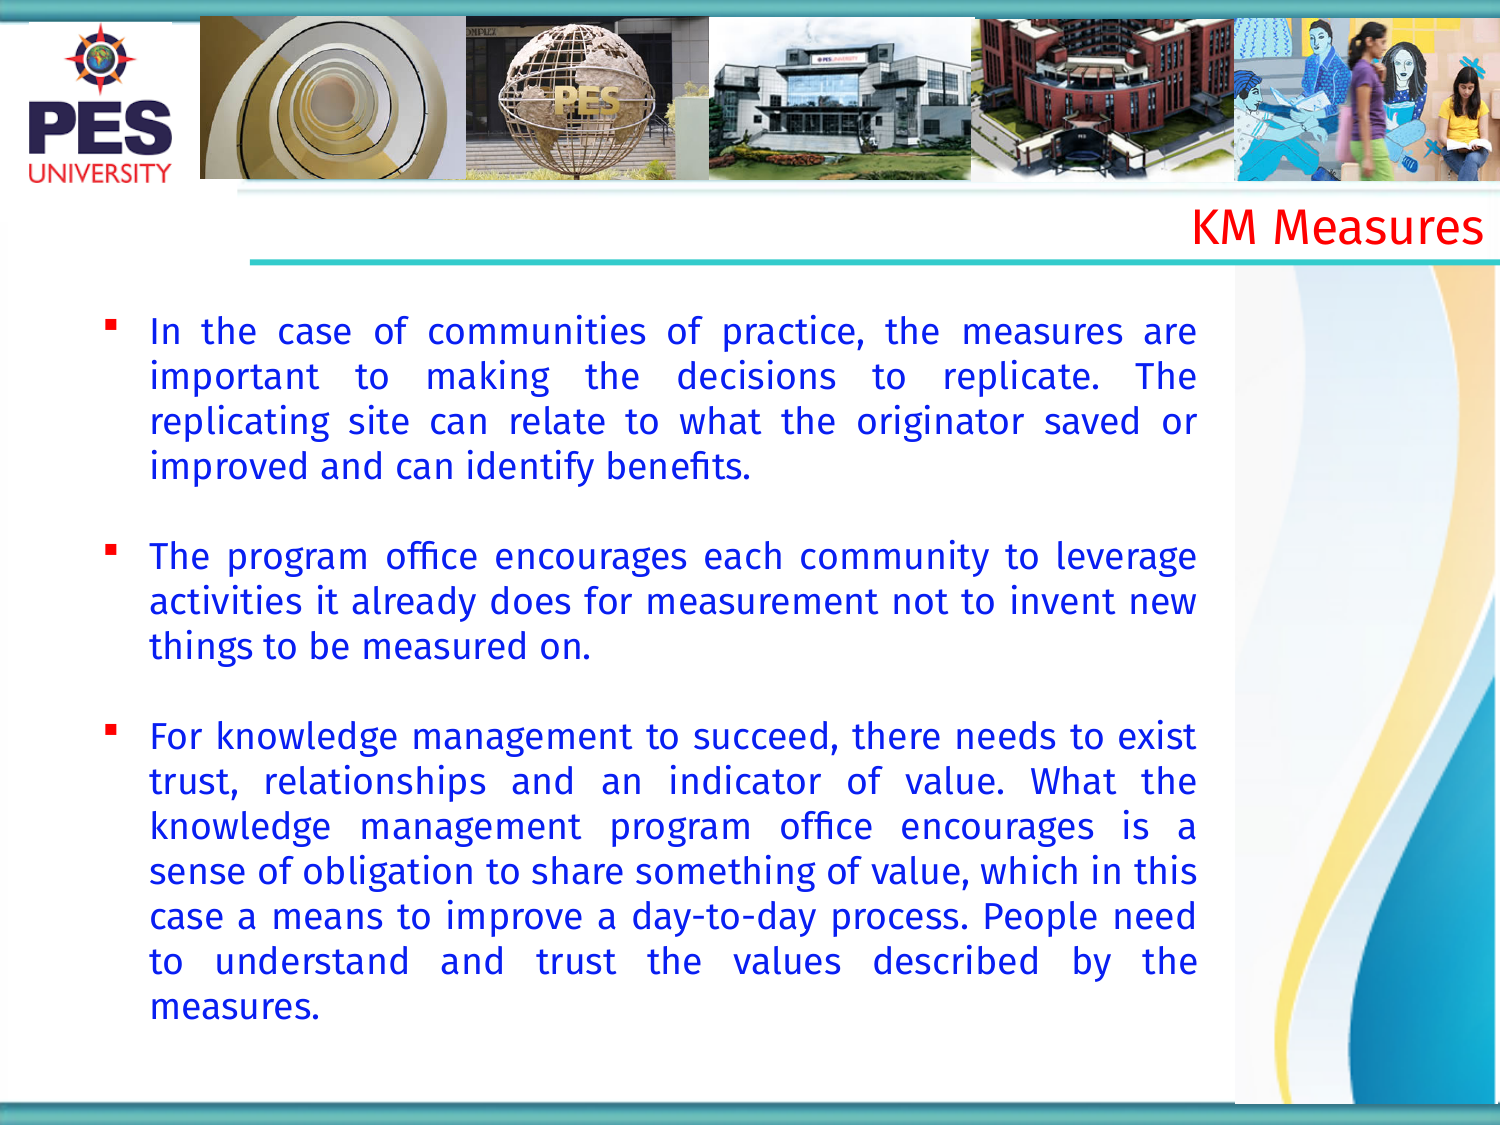

KM Measures

In the case of communities of practice, the measures are important to making the decisions to replicate. The replicating site can relate to what the originator saved or improved and can identify benefits.

The program office encourages each community to leverage activities it already does for measurement not to invent new things to be measured on.

For knowledge management to succeed, there needs to exist trust, relationships and an indicator of value. What the knowledge management program office encourages is a sense of obligation to share something of value, which in this case a means to improve a day-to-day process. People need to understand and trust the values described by the measures.